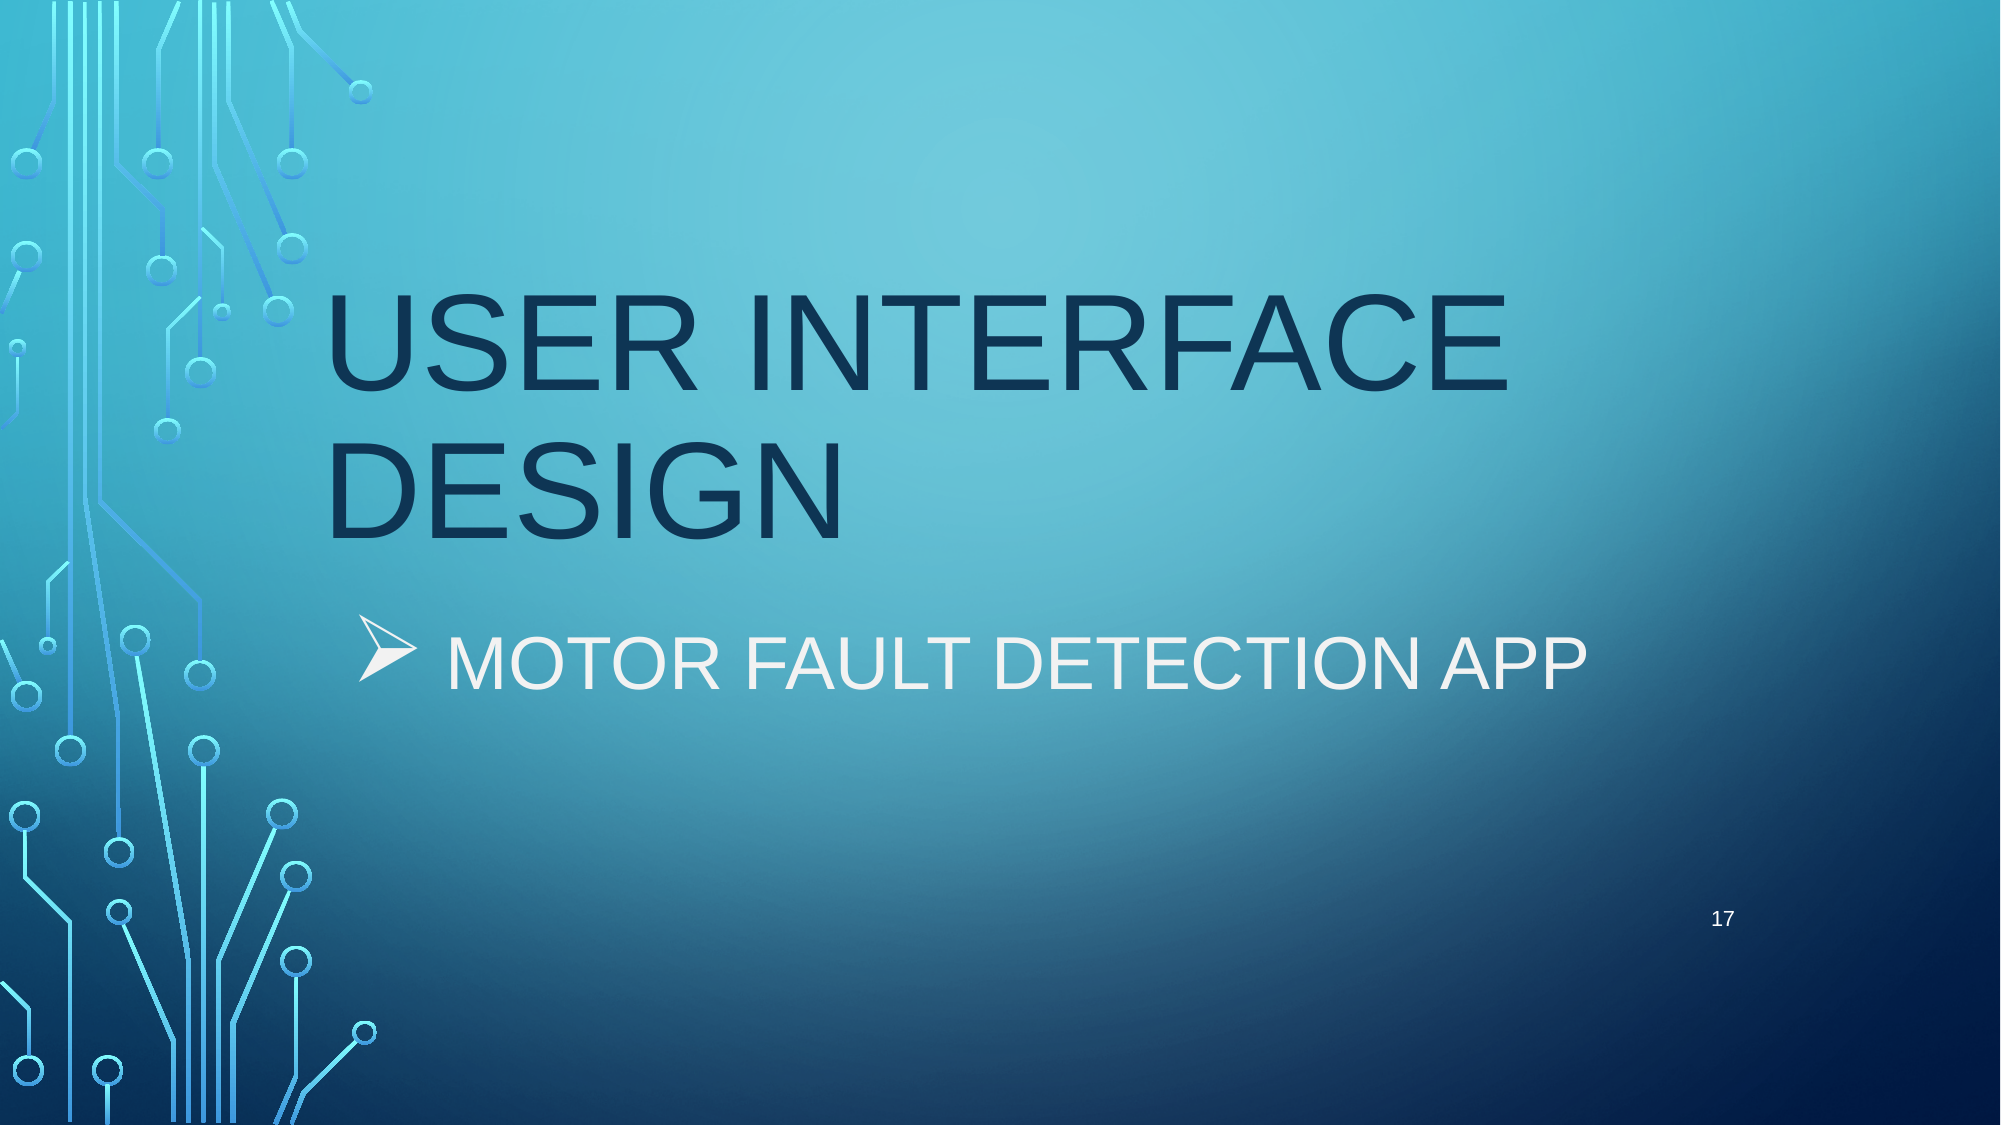

# User Interface Design
Motor Fault Detection App
17